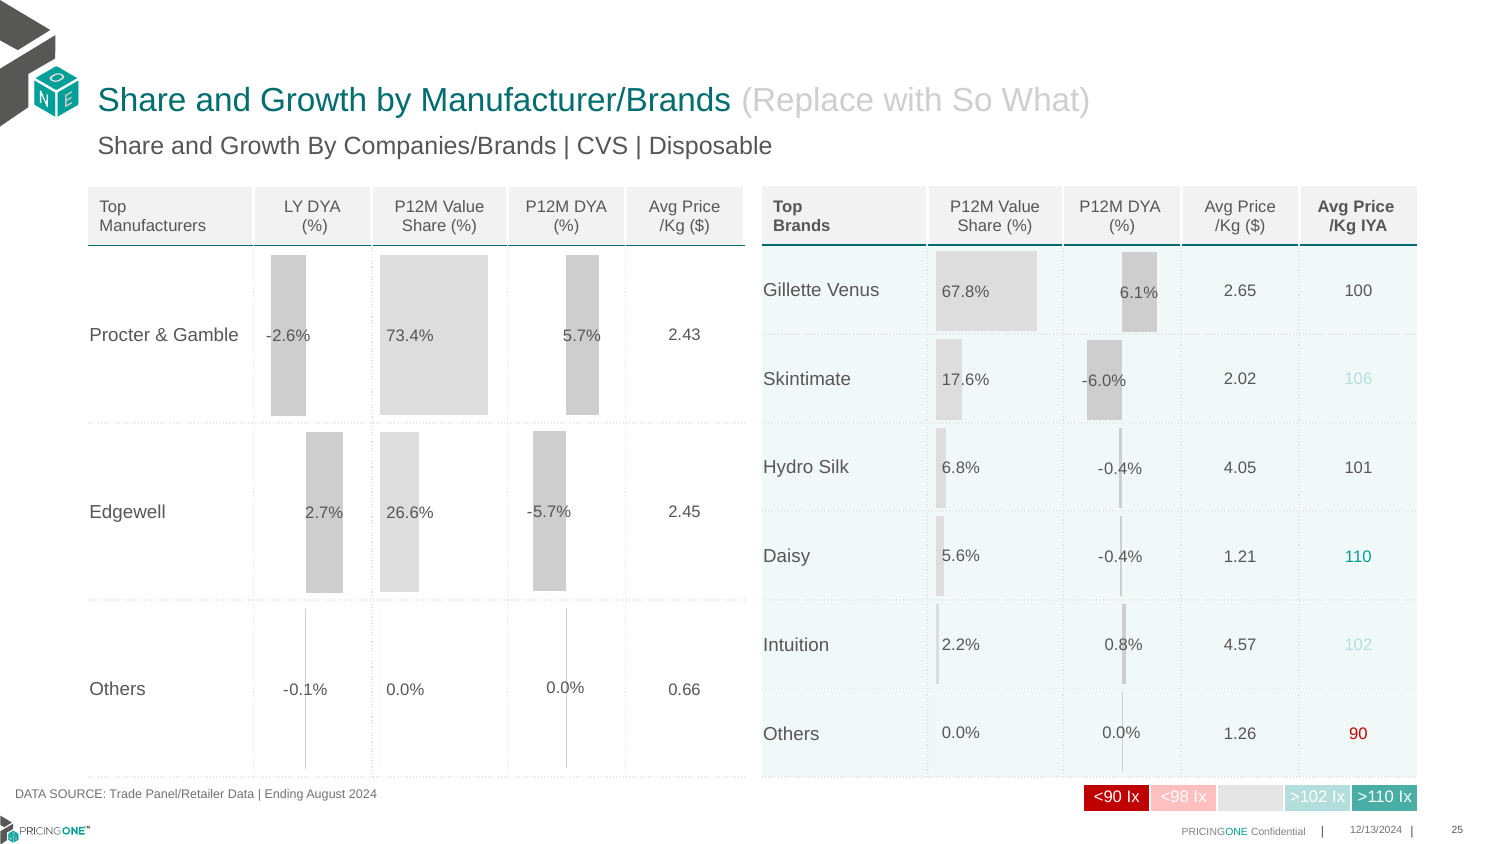

# Share and Growth by Manufacturer/Brands (Replace with So What)

Share and Growth By Companies/Brands | CVS | Disposable
| Top Brands | P12M Value Share (%) | P12M DYA (%) | Avg Price /Kg ($) | Avg Price /Kg IYA |
| --- | --- | --- | --- | --- |
| Gillette Venus |  |  | 2.65 | 100 |
| Skintimate |  |  | 2.02 | 106 |
| Hydro Silk |  |  | 4.05 | 101 |
| Daisy |  |  | 1.21 | 110 |
| Intuition |  |  | 4.57 | 102 |
| Others |  |  | 1.26 | 90 |
| Top Manufacturers | LY DYA (%) | P12M Value Share (%) | P12M DYA (%) | Avg Price /Kg ($) |
| --- | --- | --- | --- | --- |
| Procter & Gamble |  |  |  | 2.43 |
| Edgewell |  |  |  | 2.45 |
| Others |  |  |  | 0.66 |

### Chart

| Category | Share DYA P12M |
|---|---|
|  | 0.0568102316512159 |

### Chart

| Category | Value Share P12M |
|---|---|
|  | 0.7336686001610332 |

### Chart

| Category | Share DYA LY |
|---|---|
|  | -0.026357113434806845 |

### Chart

| Category | Value Share |
|---|---|
|  | 0.6778485630247958 |

### Chart

| Category | Share DYA |
|---|---|
|  | 0.06057294964546933 |
DATA SOURCE: Trade Panel/Retailer Data | Ending August 2024
| <90 Ix | <98 Ix |  | >102 Ix | >110 Ix |
| --- | --- | --- | --- | --- |

12/13/2024
25